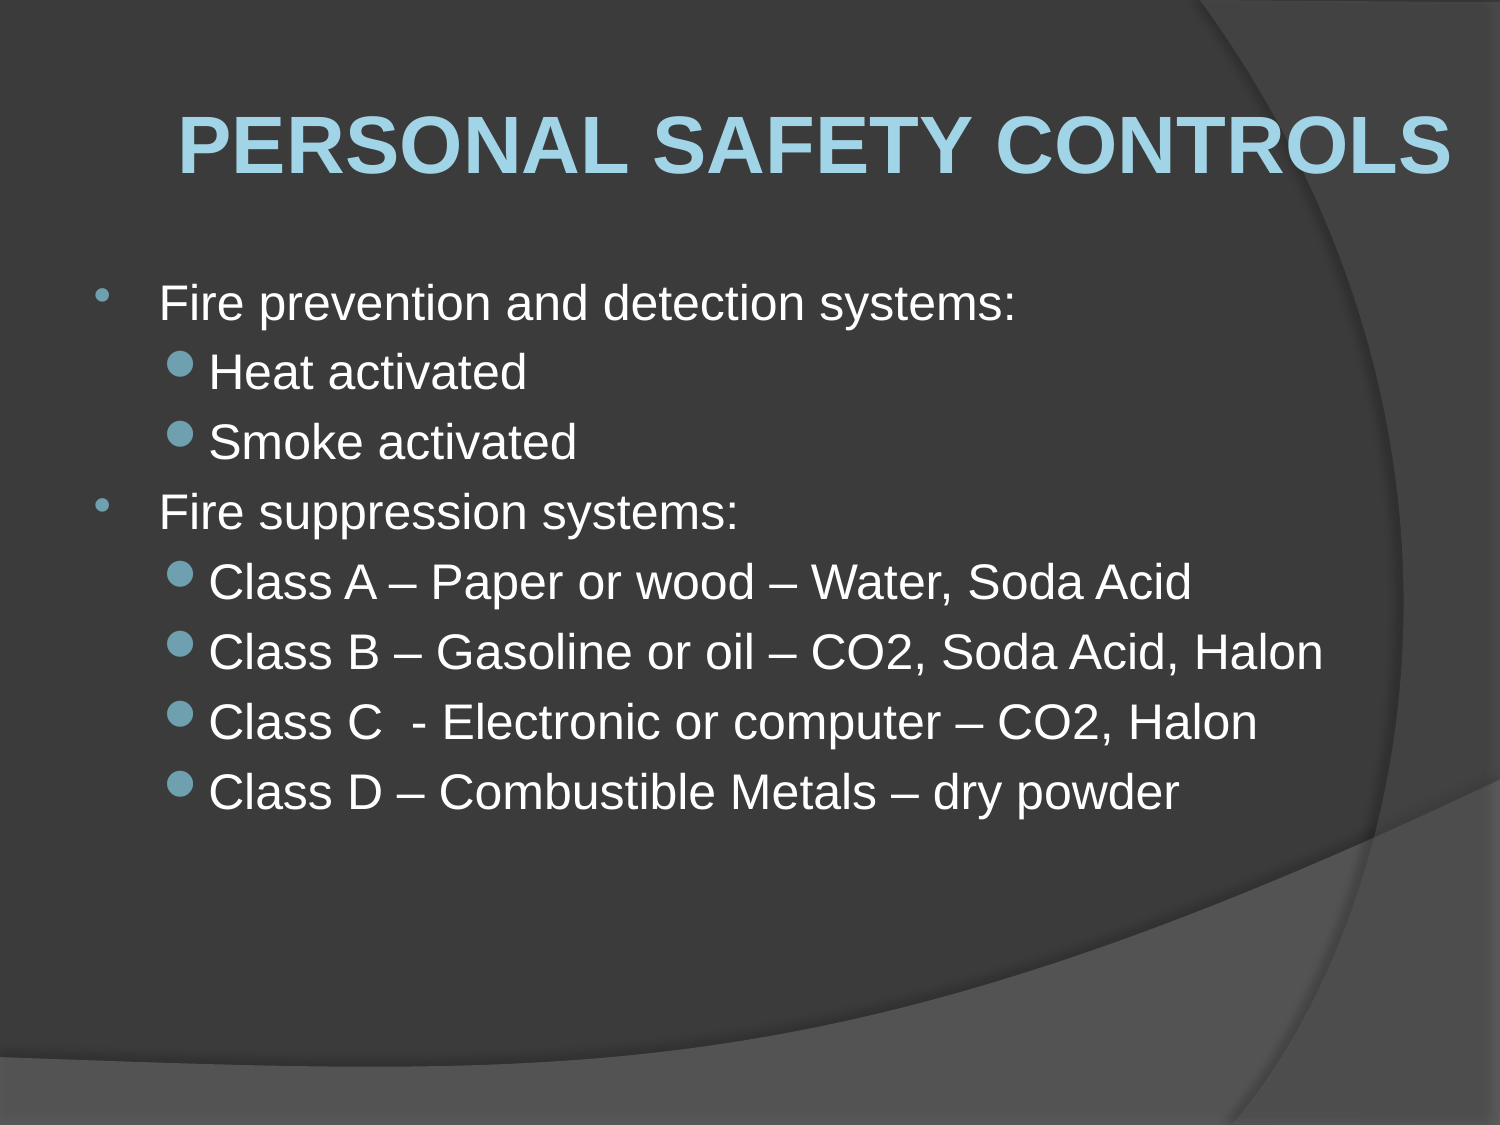

# Personal Safety Controls
Fire prevention and detection systems:
Heat activated
Smoke activated
Fire suppression systems:
Class A – Paper or wood – Water, Soda Acid
Class B – Gasoline or oil – CO2, Soda Acid, Halon
Class C  - Electronic or computer – CO2, Halon
Class D – Combustible Metals – dry powder